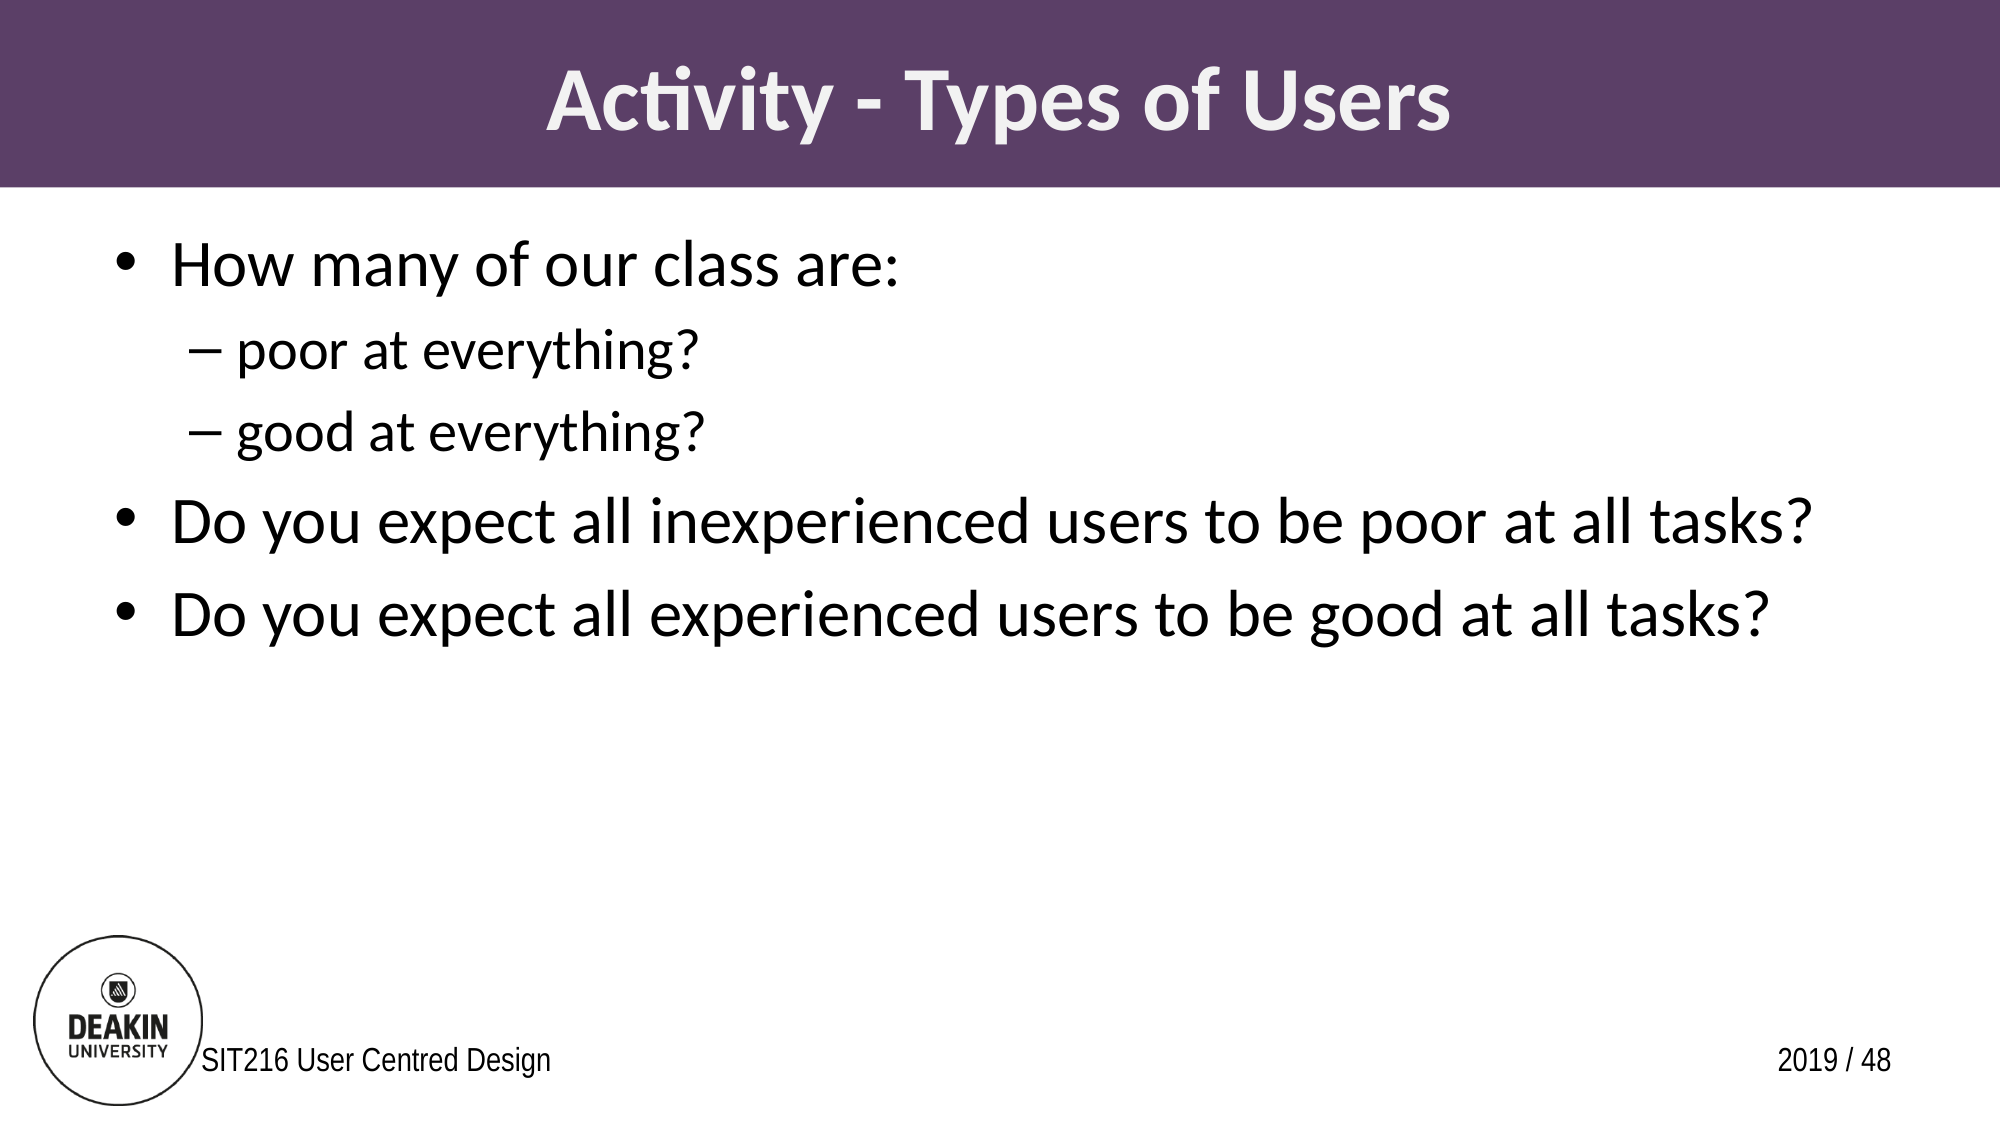

# Activity - Types of Users
How many of our class are:
poor at everything?
good at everything?
Do you expect all inexperienced users to be poor at all tasks?
Do you expect all experienced users to be good at all tasks?